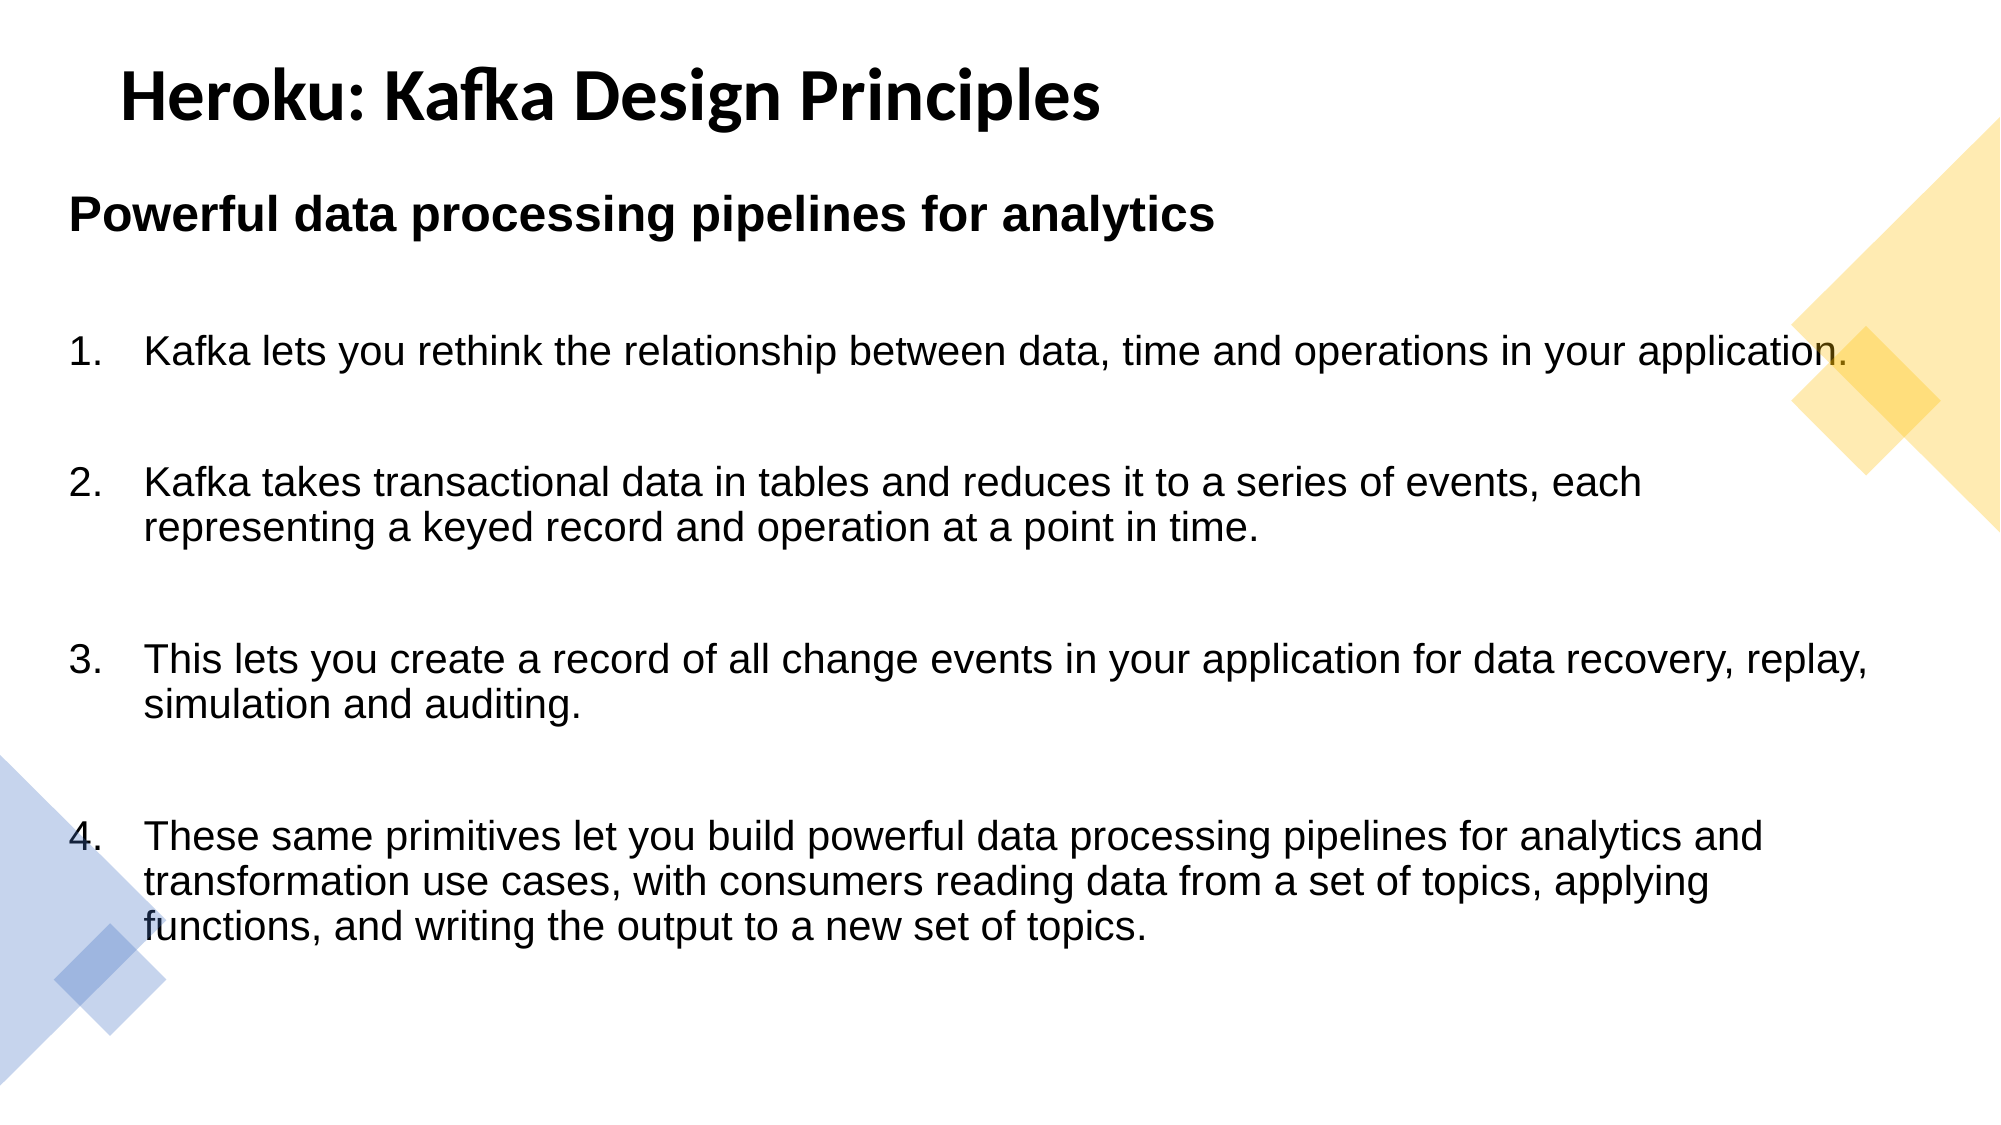

# Heroku: Kafka Design Principles
Powerful data processing pipelines for analytics

Kafka lets you rethink the relationship between data, time and operations in your application.

Kafka takes transactional data in tables and reduces it to a series of events, each representing a keyed record and operation at a point in time.

This lets you create a record of all change events in your application for data recovery, replay, simulation and auditing.

These same primitives let you build powerful data processing pipelines for analytics and transformation use cases, with consumers reading data from a set of topics, applying functions, and writing the output to a new set of topics.